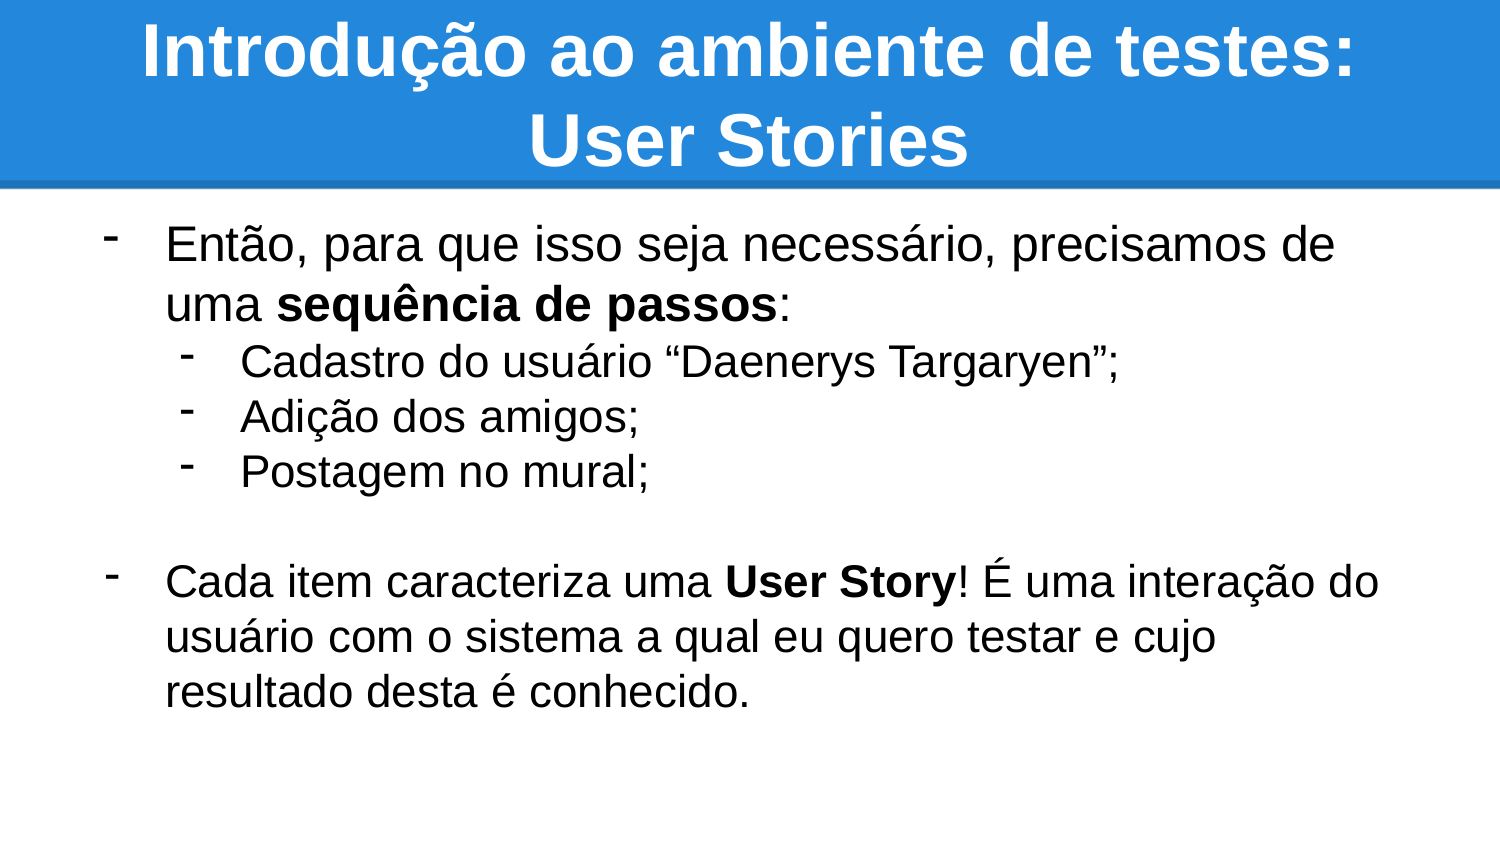

# Introdução ao ambiente de testes: User Stories
Então, para que isso seja necessário, precisamos de uma sequência de passos:
Cadastro do usuário “Daenerys Targaryen”;
Adição dos amigos;
Postagem no mural;

Cada item caracteriza uma User Story! É uma interação do usuário com o sistema a qual eu quero testar e cujo resultado desta é conhecido.